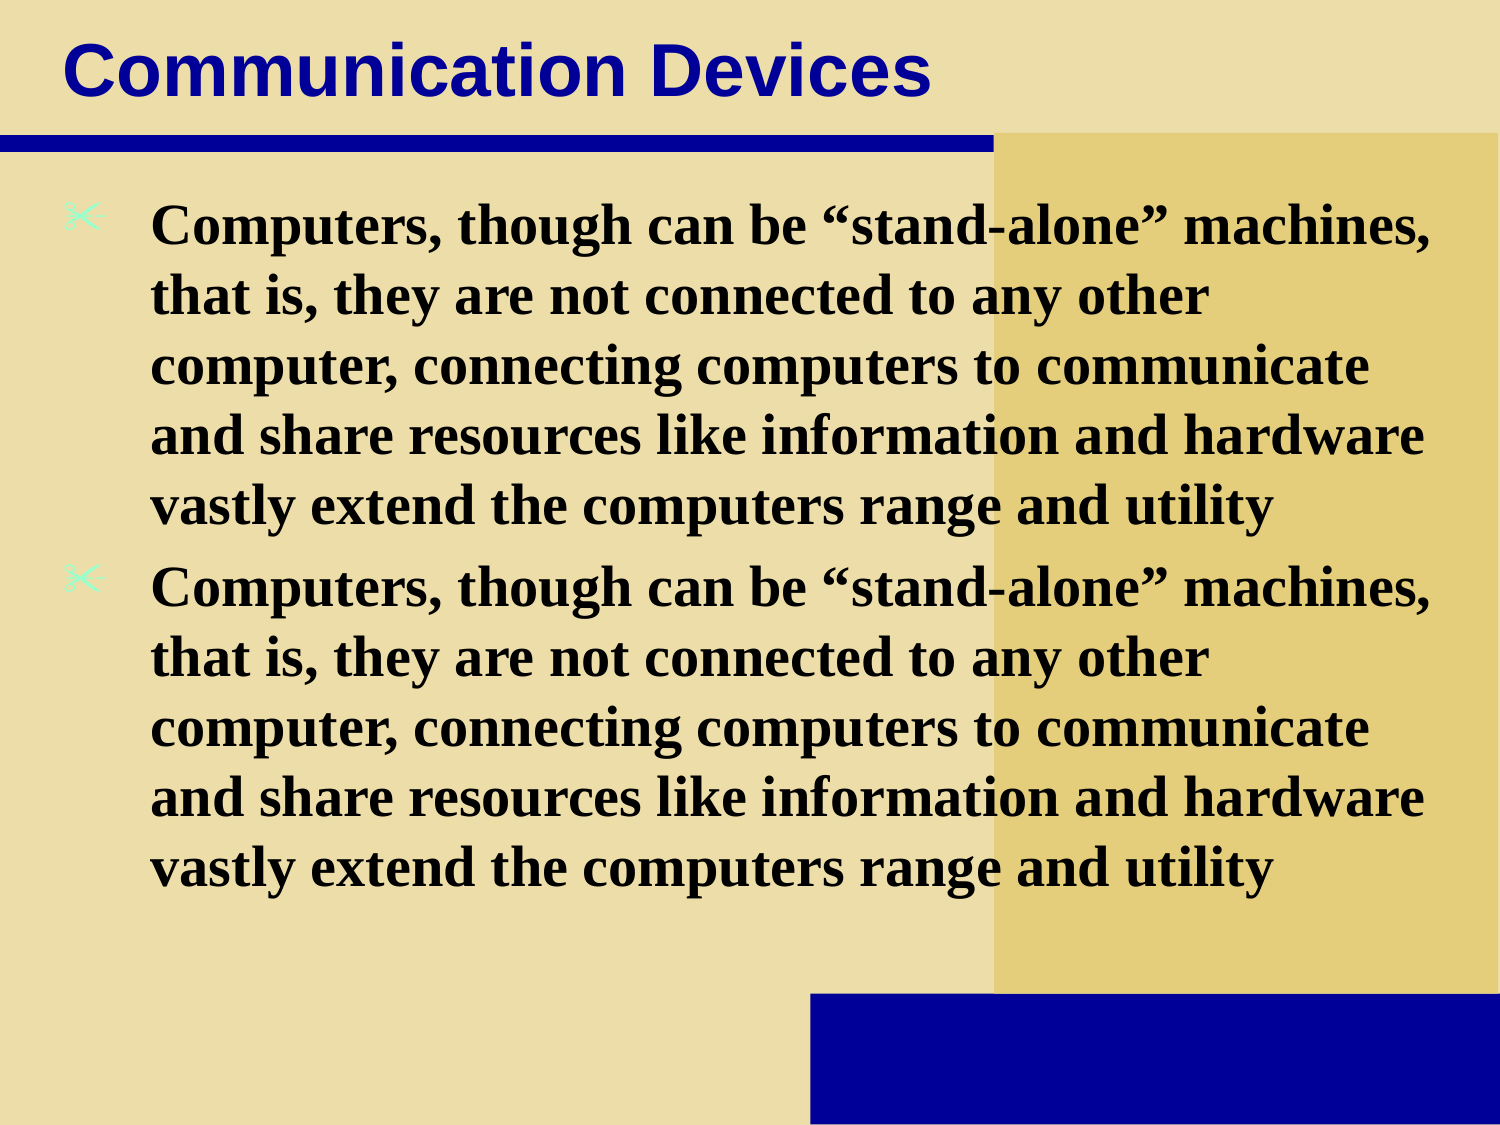

# Communication Devices
Computers, though can be “stand-alone” machines, that is, they are not connected to any other computer, connecting computers to communicate and share resources like information and hardware vastly extend the computers range and utility
Computers, though can be “stand-alone” machines, that is, they are not connected to any other computer, connecting computers to communicate and share resources like information and hardware vastly extend the computers range and utility